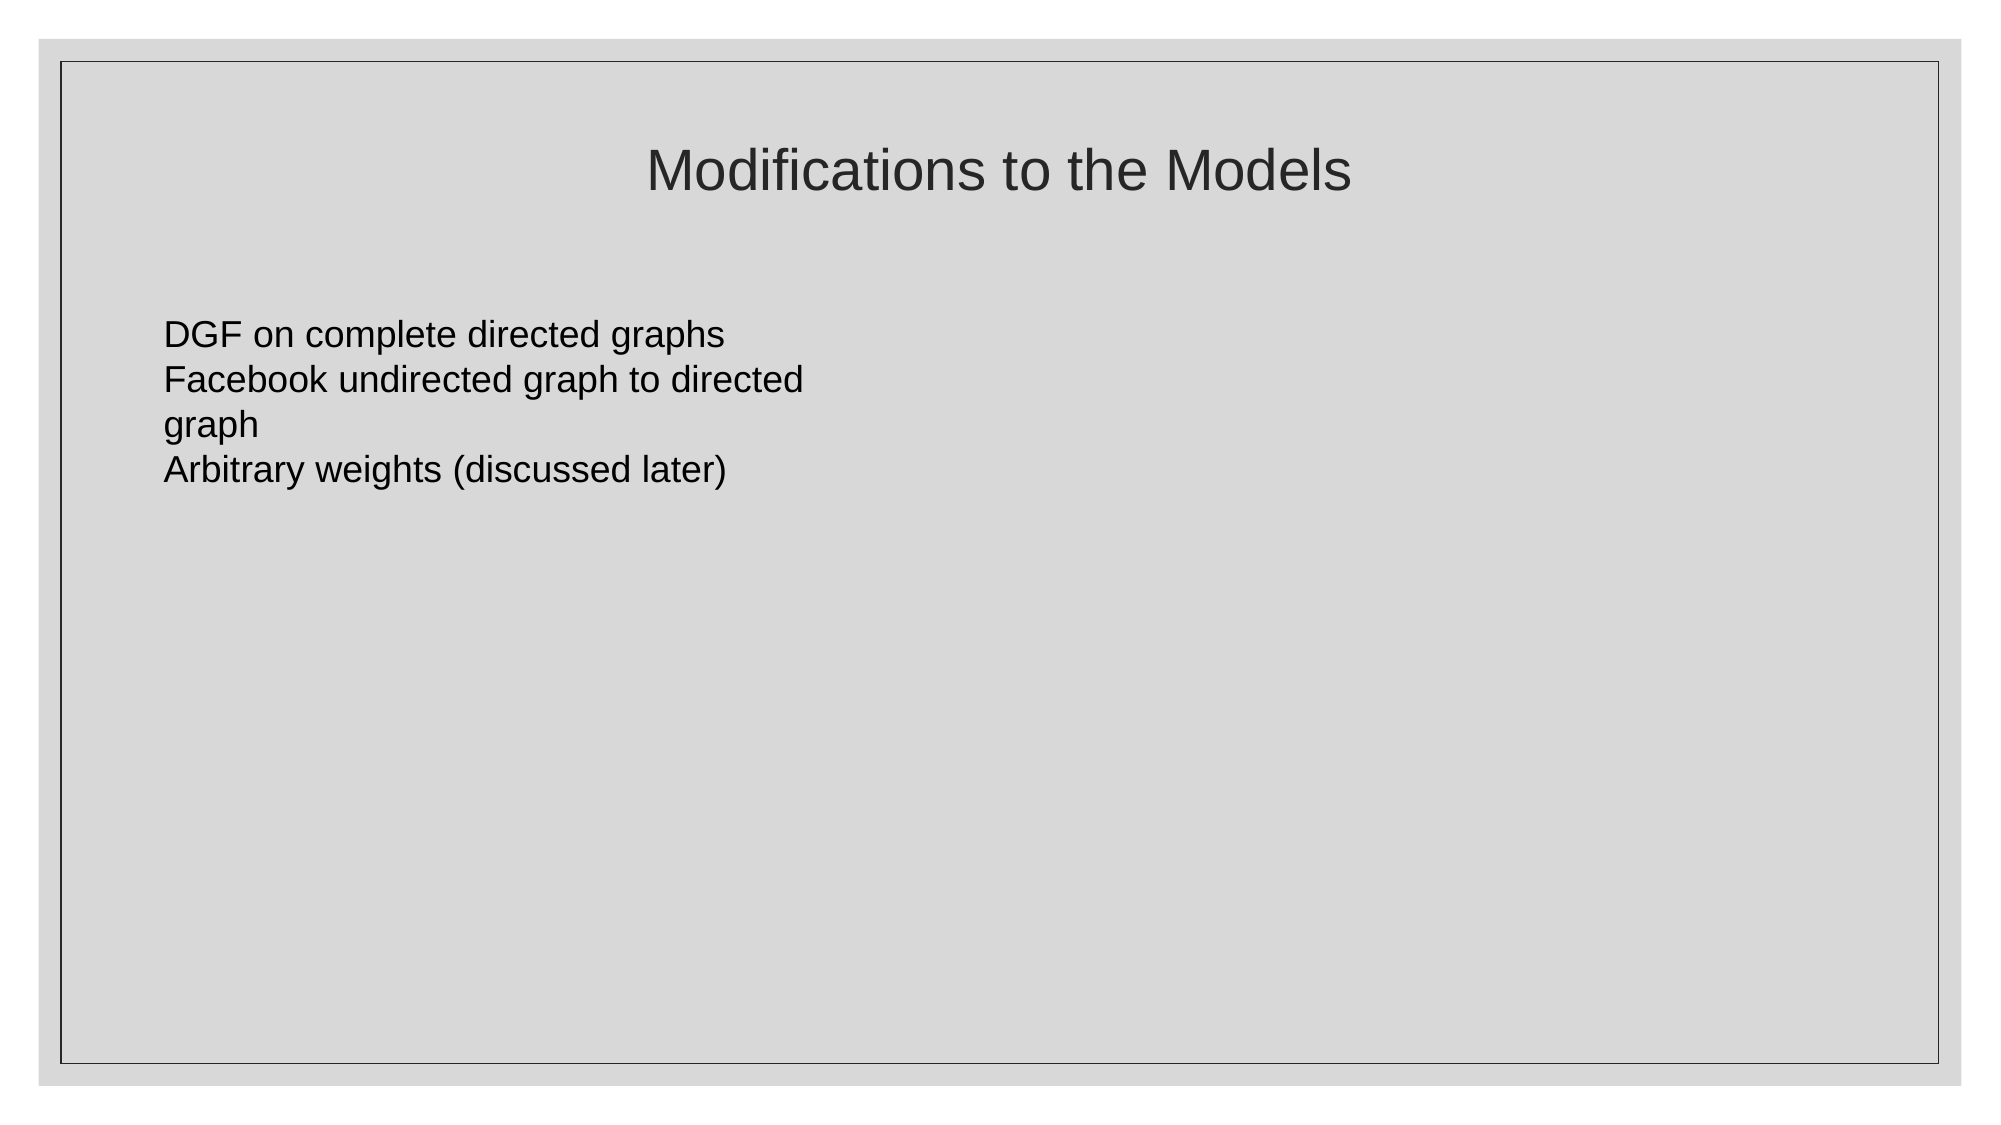

# Modifications to the Models
DGF on complete directed graphs
Facebook undirected graph to directed graph
Arbitrary weights (discussed later)